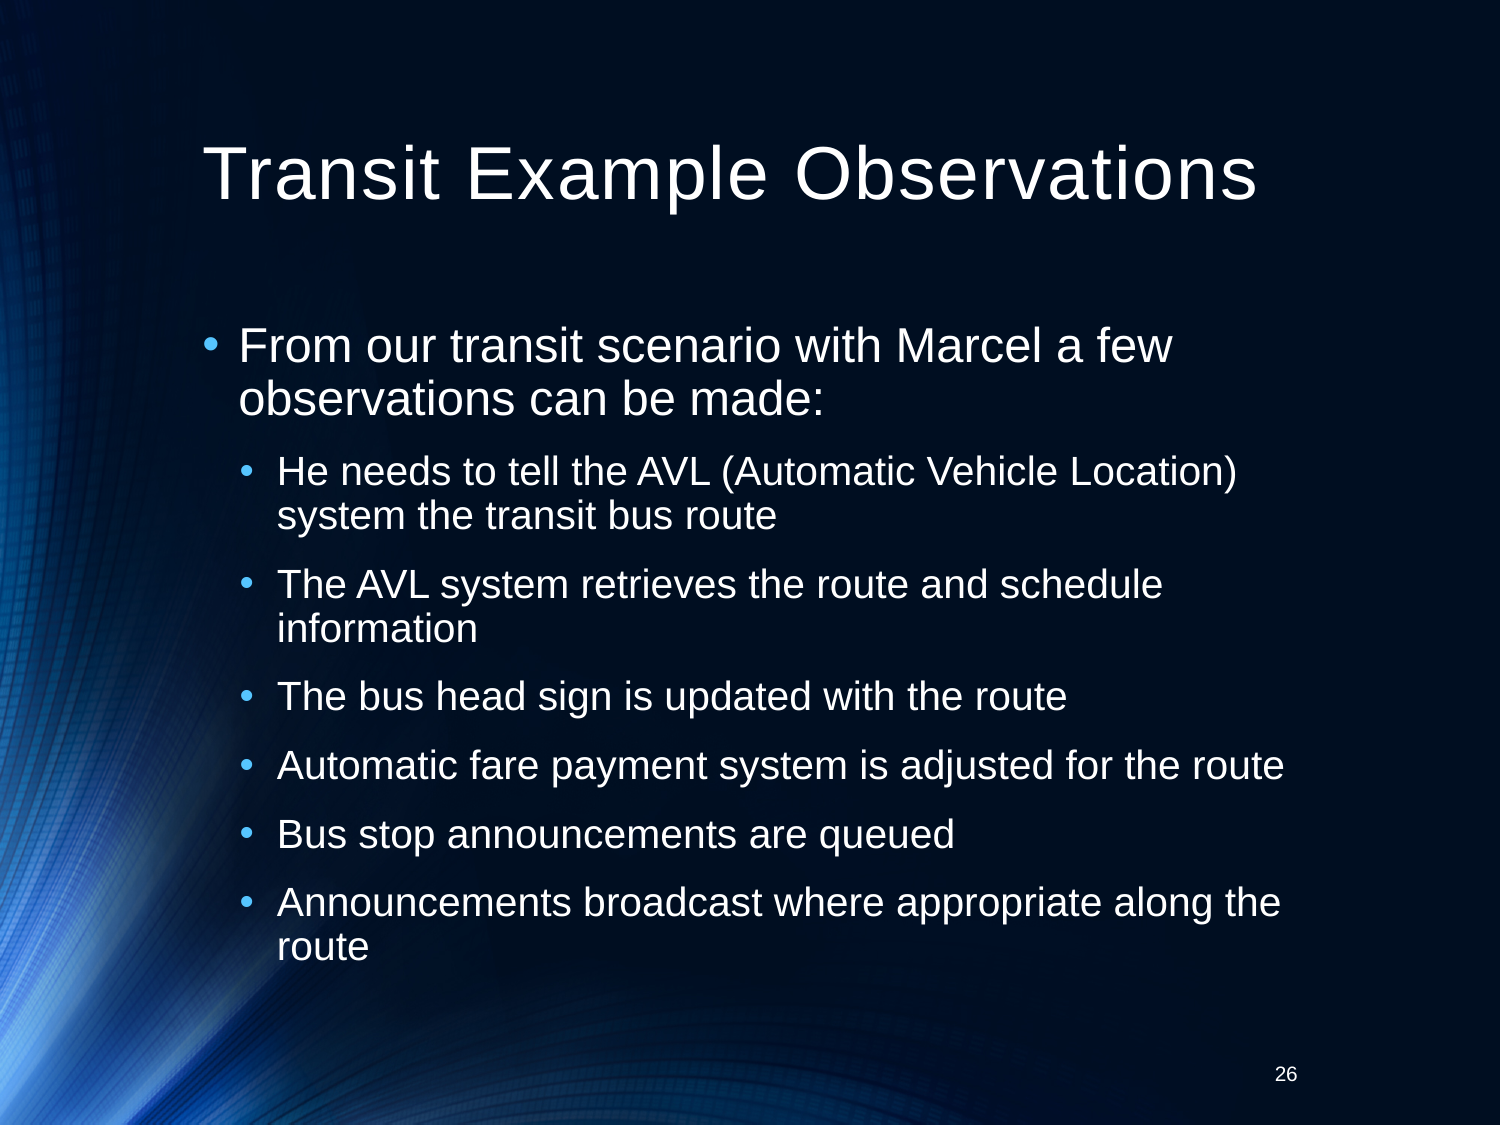

# Transit Example Observations
From our transit scenario with Marcel a few observations can be made:
He needs to tell the AVL (Automatic Vehicle Location) system the transit bus route
The AVL system retrieves the route and schedule information
The bus head sign is updated with the route
Automatic fare payment system is adjusted for the route
Bus stop announcements are queued
Announcements broadcast where appropriate along the route
26